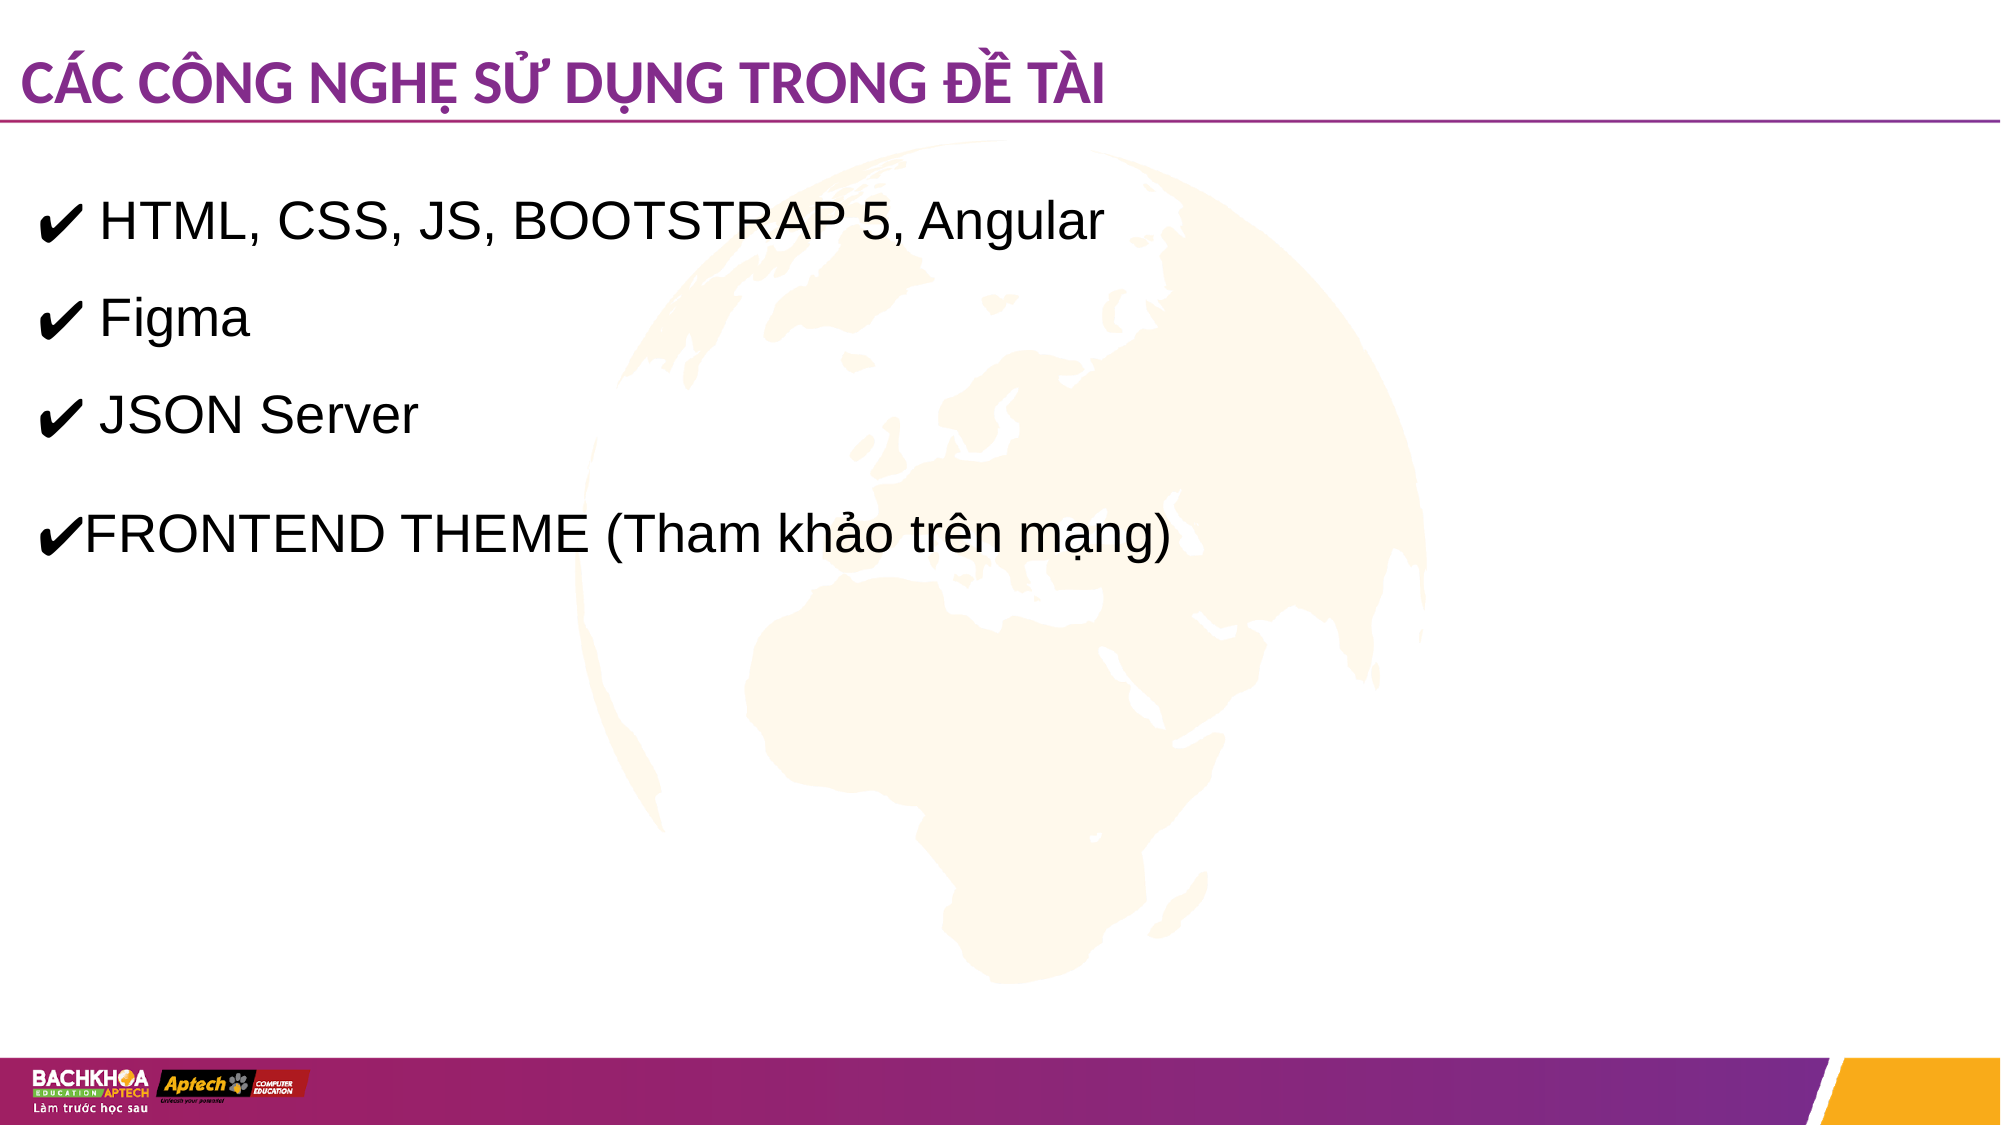

# CÁC CÔNG NGHỆ SỬ DỤNG TRONG ĐỀ TÀI
 HTML, CSS, JS, BOOTSTRAP 5, Angular
 Figma
 JSON Server
FRONTEND THEME (Tham khảo trên mạng)